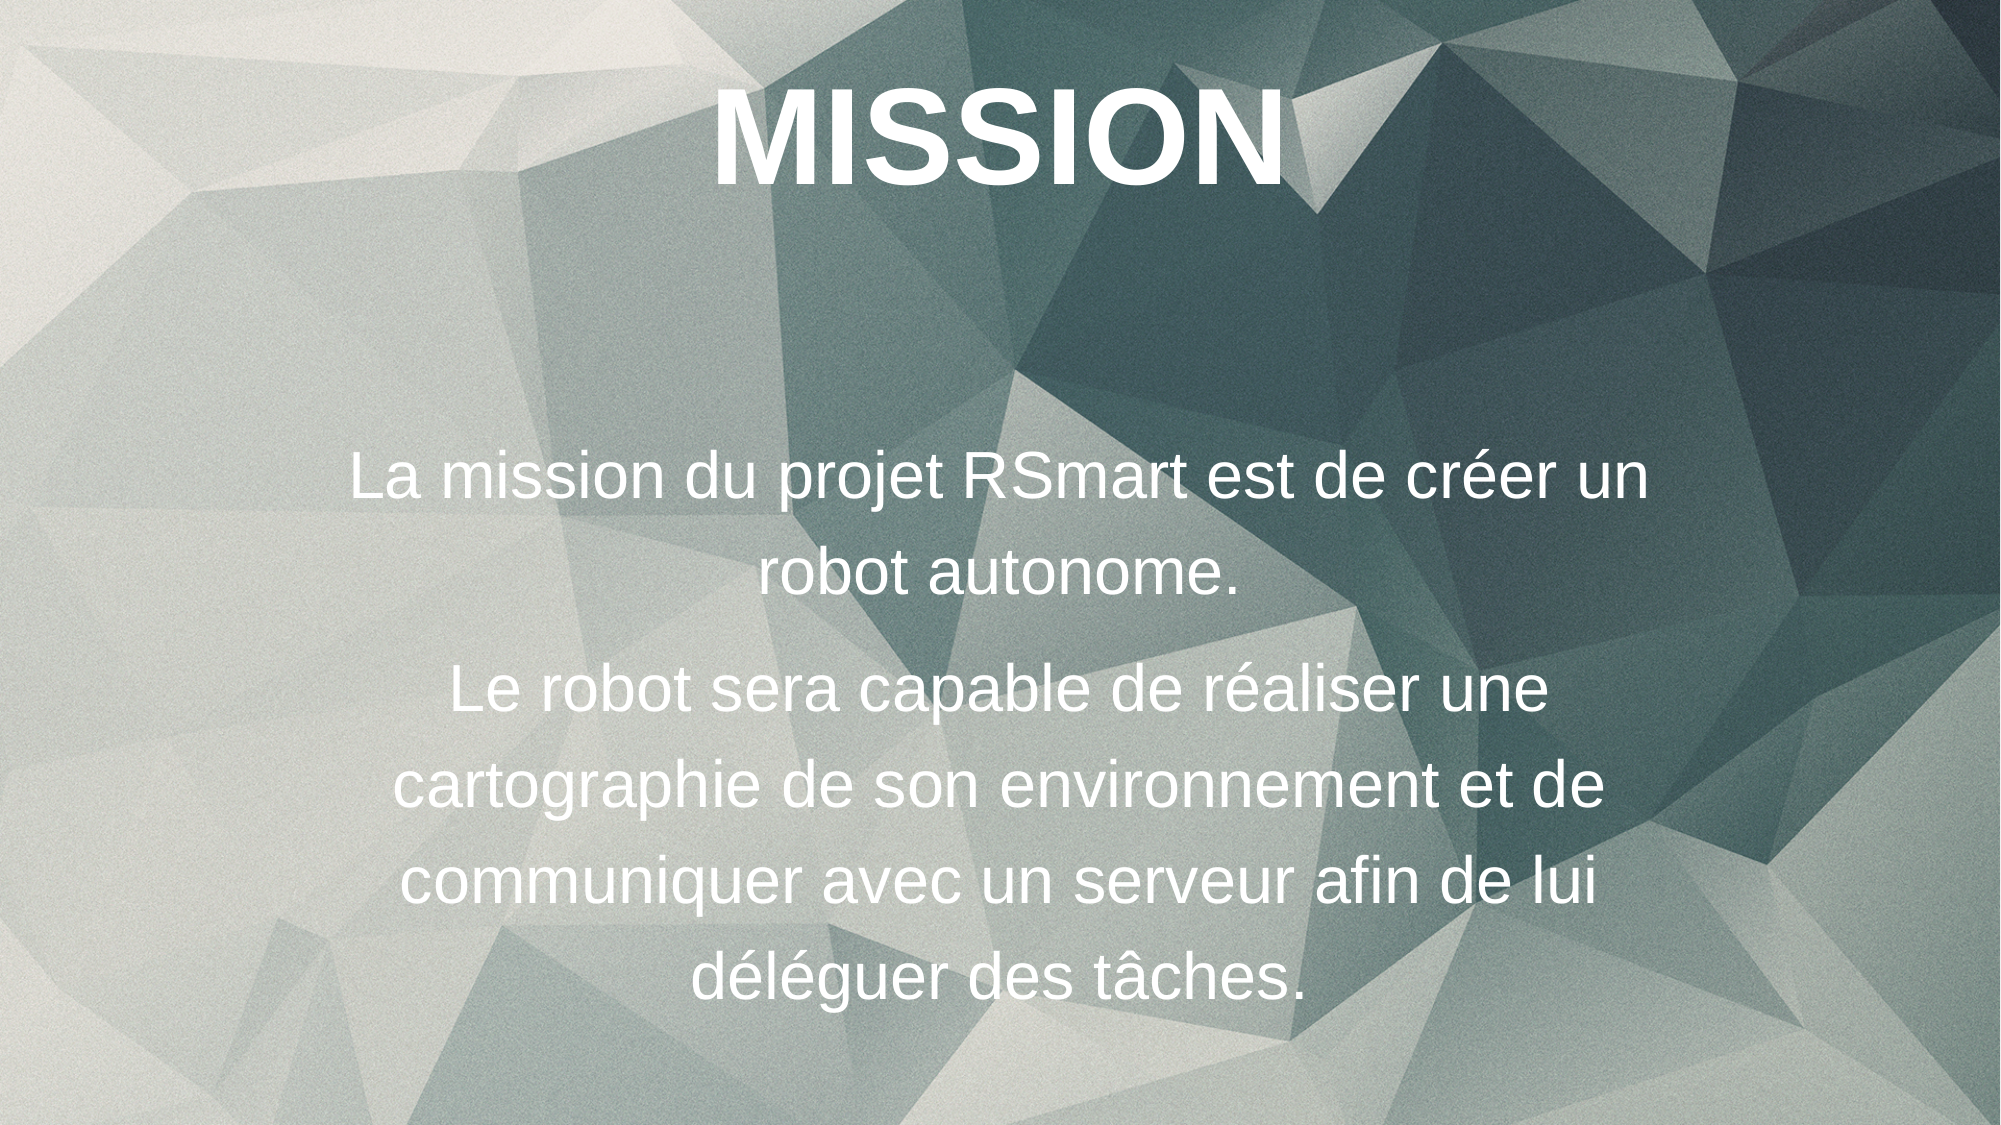

# Mission
La mission du projet RSmart est de créer un robot autonome.
Le robot sera capable de réaliser une cartographie de son environnement et de communiquer avec un serveur afin de lui déléguer des tâches.